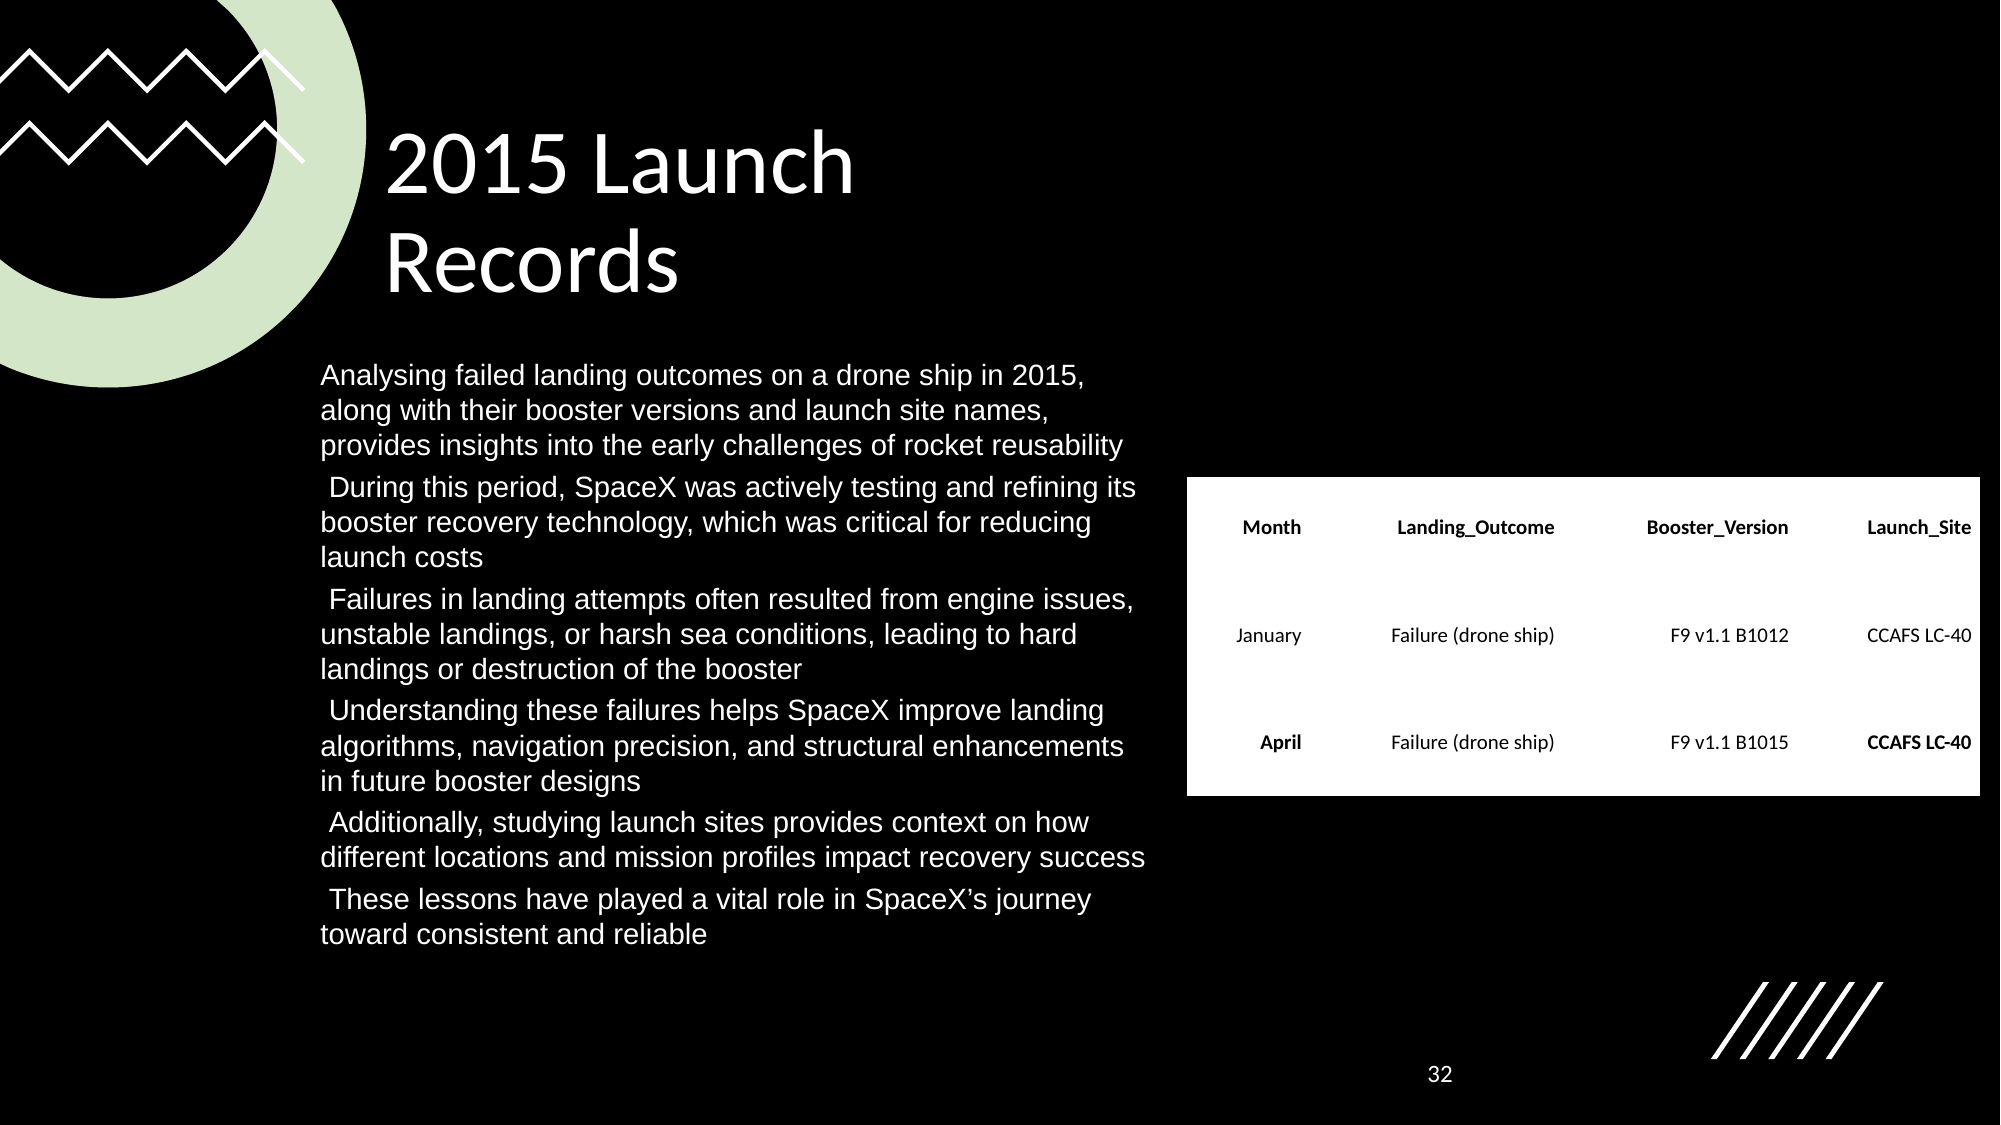

2015 Launch Records

Analysing failed landing outcomes on a drone ship in 2015, along with their booster versions and launch site names, provides insights into the early challenges of rocket reusability
 During this period, SpaceX was actively testing and refining its booster recovery technology, which was critical for reducing launch costs
 Failures in landing attempts often resulted from engine issues, unstable landings, or harsh sea conditions, leading to hard landings or destruction of the booster
 Understanding these failures helps SpaceX improve landing algorithms, navigation precision, and structural enhancements in future booster designs
 Additionally, studying launch sites provides context on how different locations and mission profiles impact recovery success
 These lessons have played a vital role in SpaceX’s journey toward consistent and reliable booster landings on drone ships.
| Month | Landing\_Outcome | Booster\_Version | Launch\_Site |
| --- | --- | --- | --- |
| January | Failure (drone ship) | F9 v1.1 B1012 | CCAFS LC-40 |
| April | Failure (drone ship) | F9 v1.1 B1015 | CCAFS LC-40 |

32